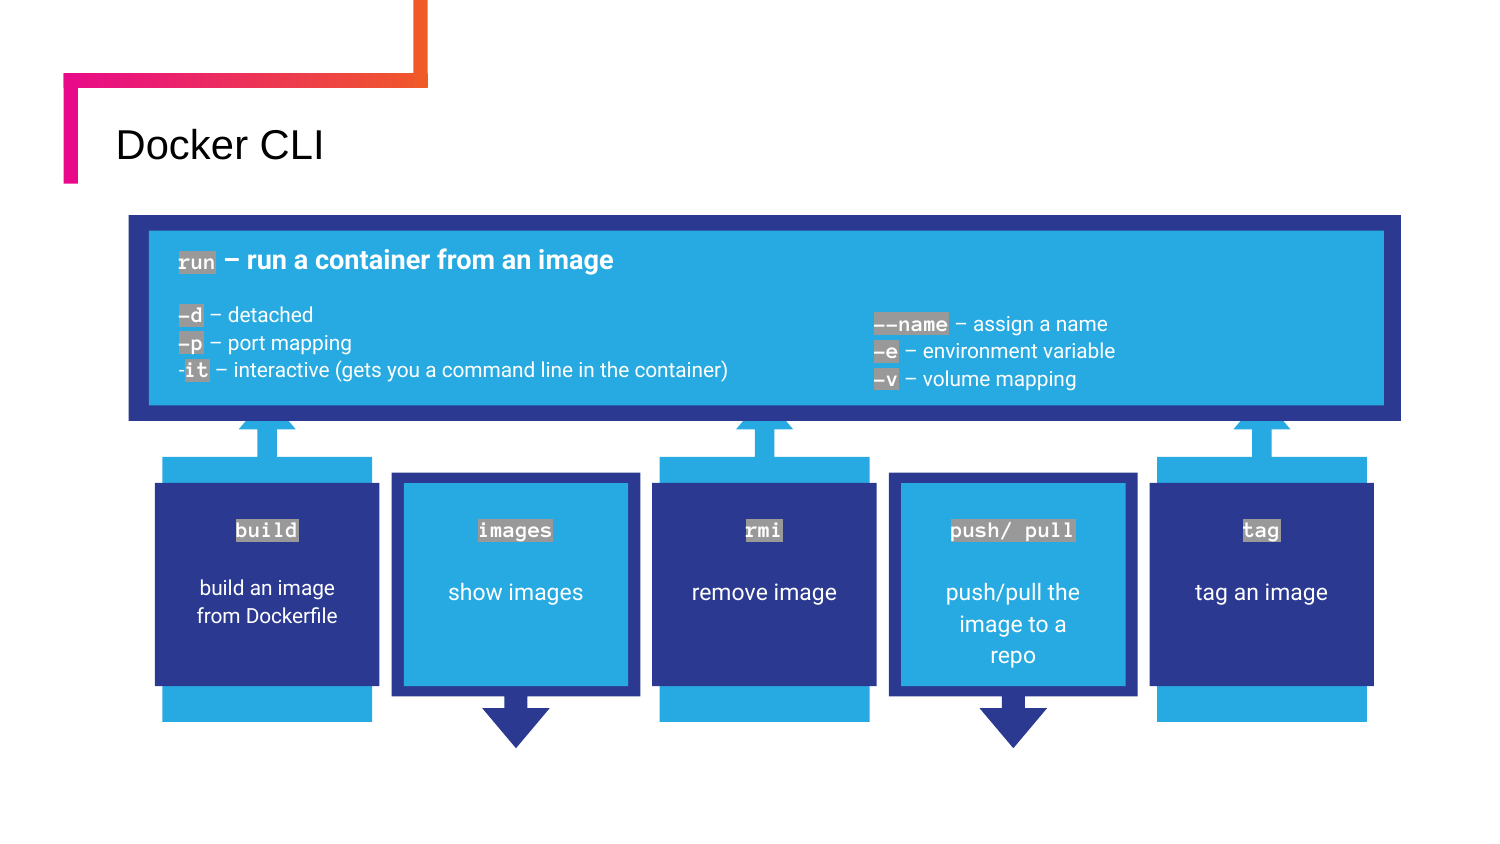

# Docker CLI
run – run a container from an image

-d – detached
-p – port mapping
-it – interactive (gets you a command line in the container)

--name – assign a name
-e – environment variable
-v – volume mapping

build

build an image from Dockerfile

rmi

remove image

tag

tag an image

images

show images

push/ pull

push/pull the image to a repo